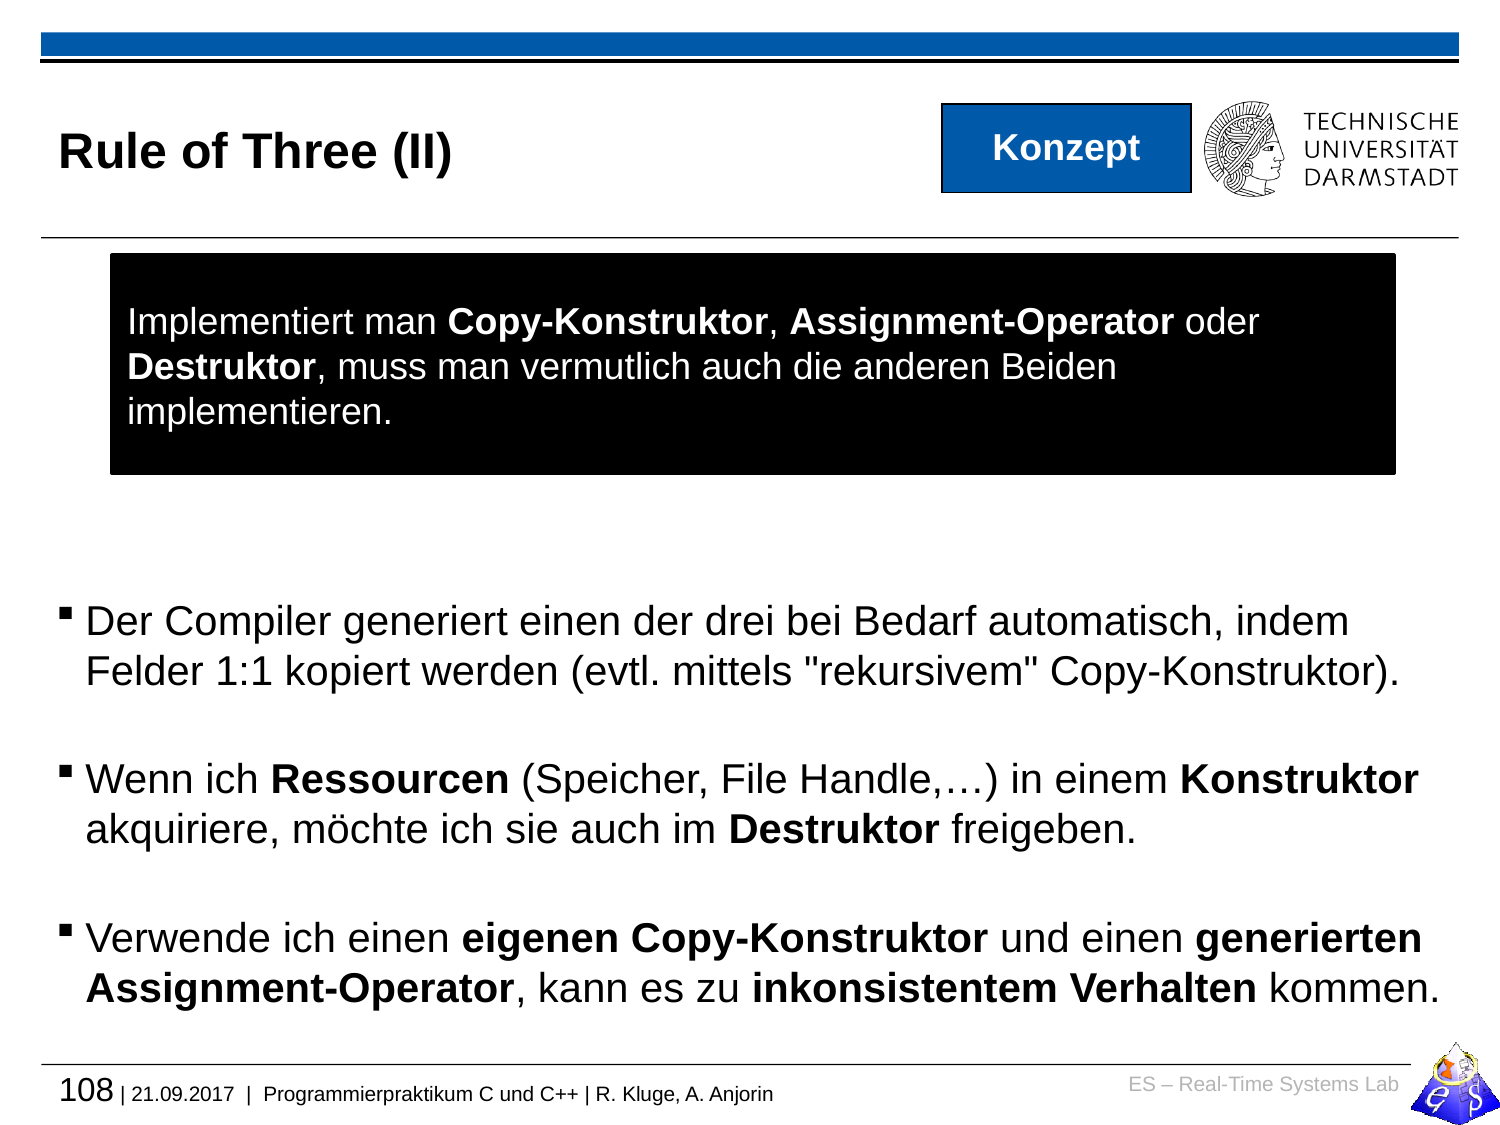

# Rule of Three (II)
Konzept
Implementiert man Copy-Konstruktor, Assignment-Operator oder Destruktor, muss man vermutlich auch die anderen Beiden implementieren.
Der Compiler generiert einen der drei bei Bedarf automatisch, indem Felder 1:1 kopiert werden (evtl. mittels "rekursivem" Copy-Konstruktor).
Wenn ich Ressourcen (Speicher, File Handle,…) in einem Konstruktor akquiriere, möchte ich sie auch im Destruktor freigeben.
Verwende ich einen eigenen Copy-Konstruktor und einen generierten Assignment-Operator, kann es zu inkonsistentem Verhalten kommen.